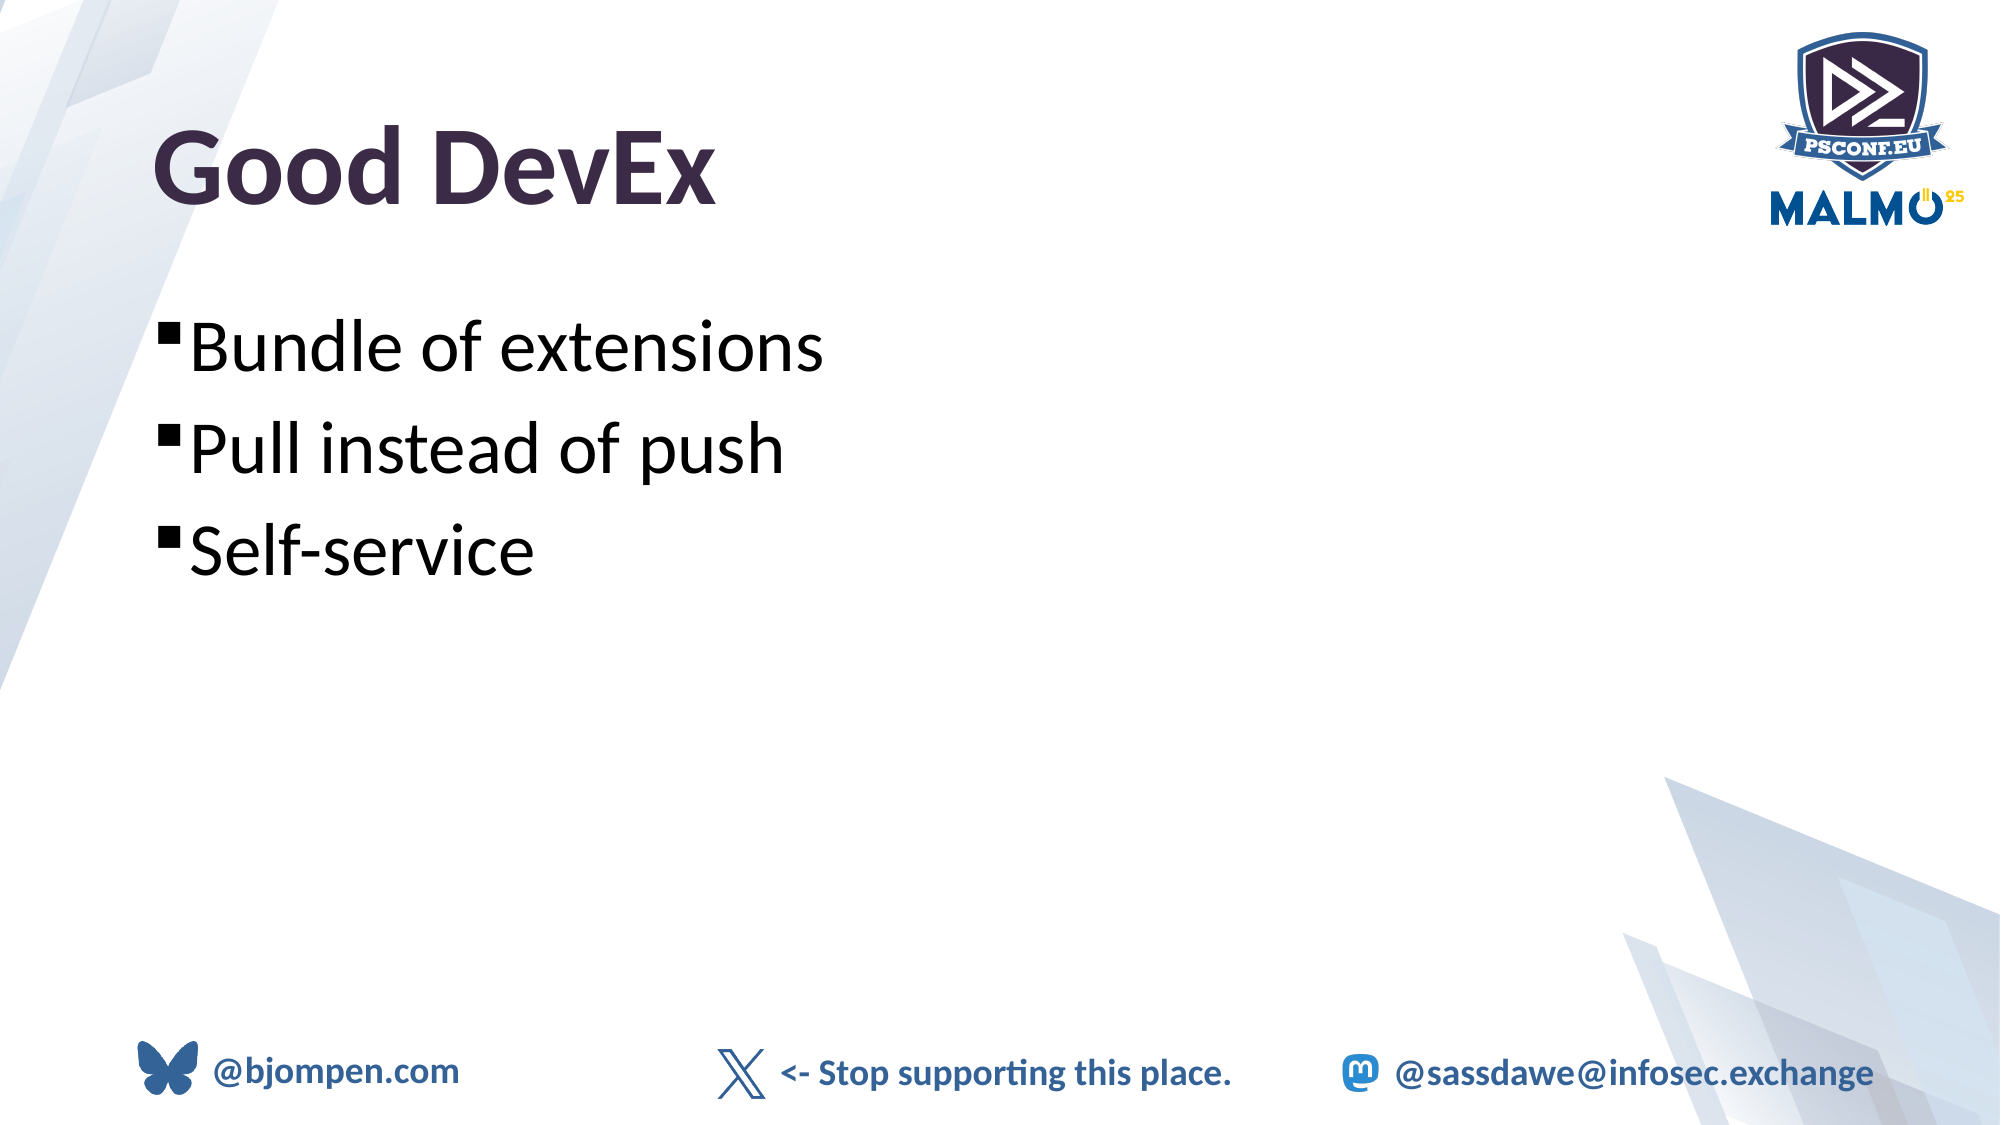

# Good DevEx
Bundle of extensions
Pull instead of push
Self-service